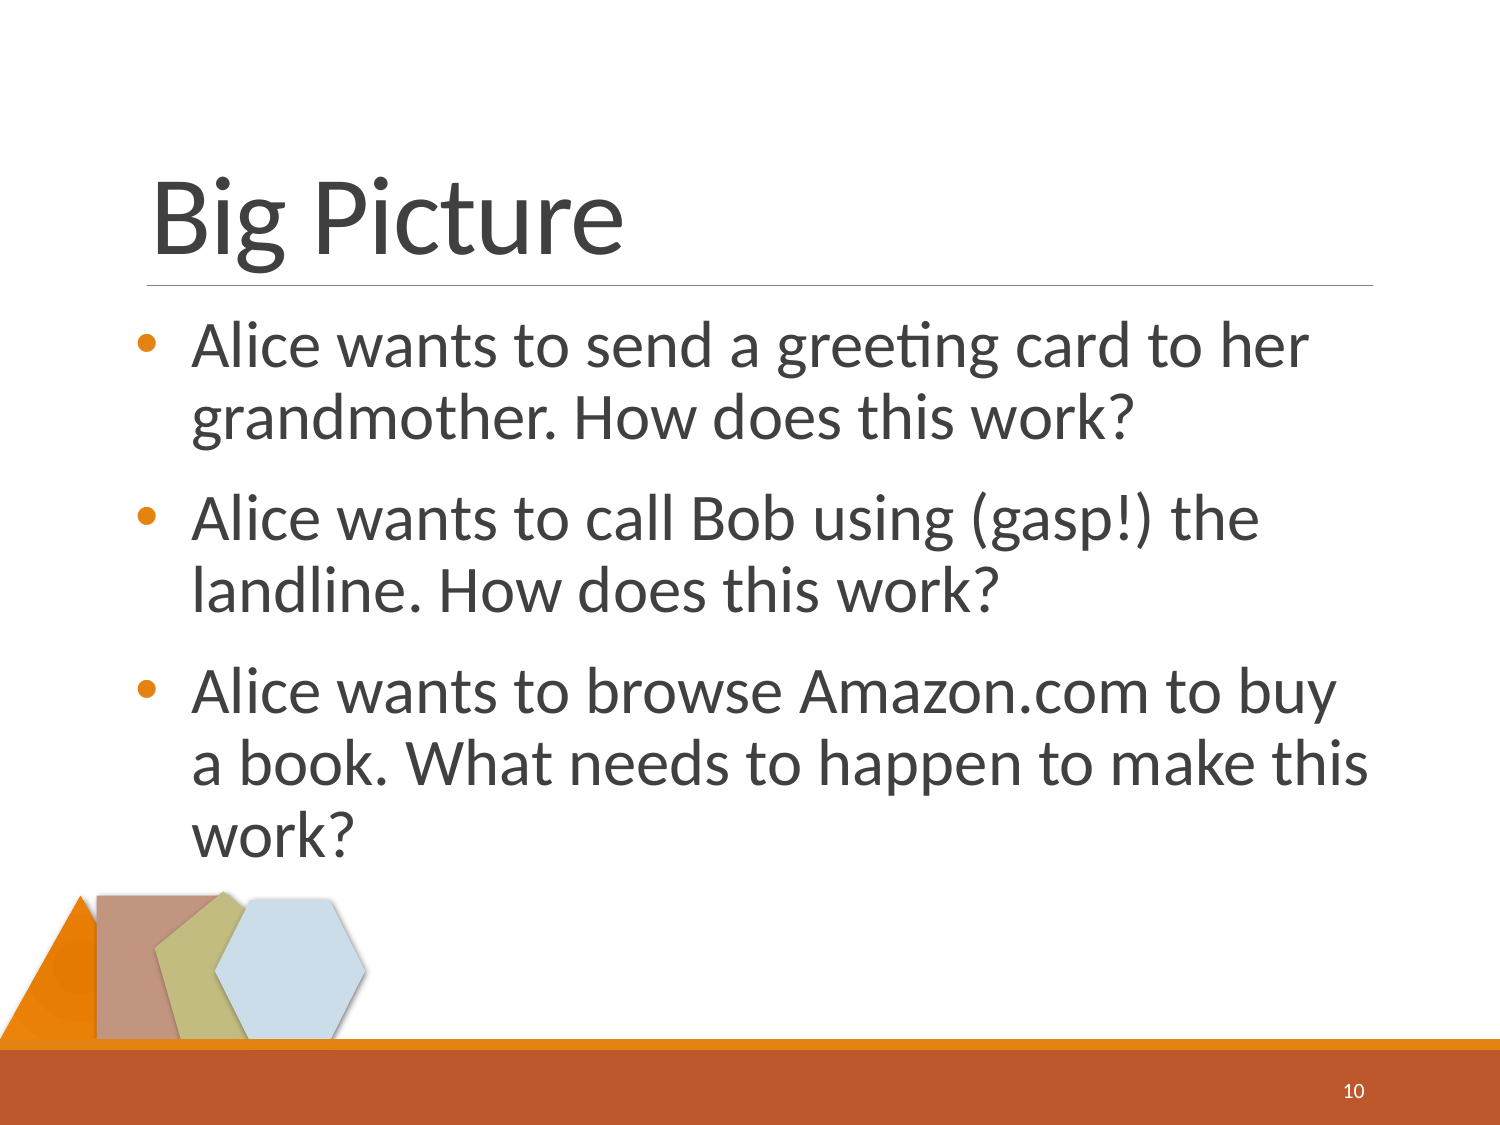

# Big Picture
Alice wants to send a greeting card to her grandmother. How does this work?
Alice wants to call Bob using (gasp!) the landline. How does this work?
Alice wants to browse Amazon.com to buy a book. What needs to happen to make this work?
10